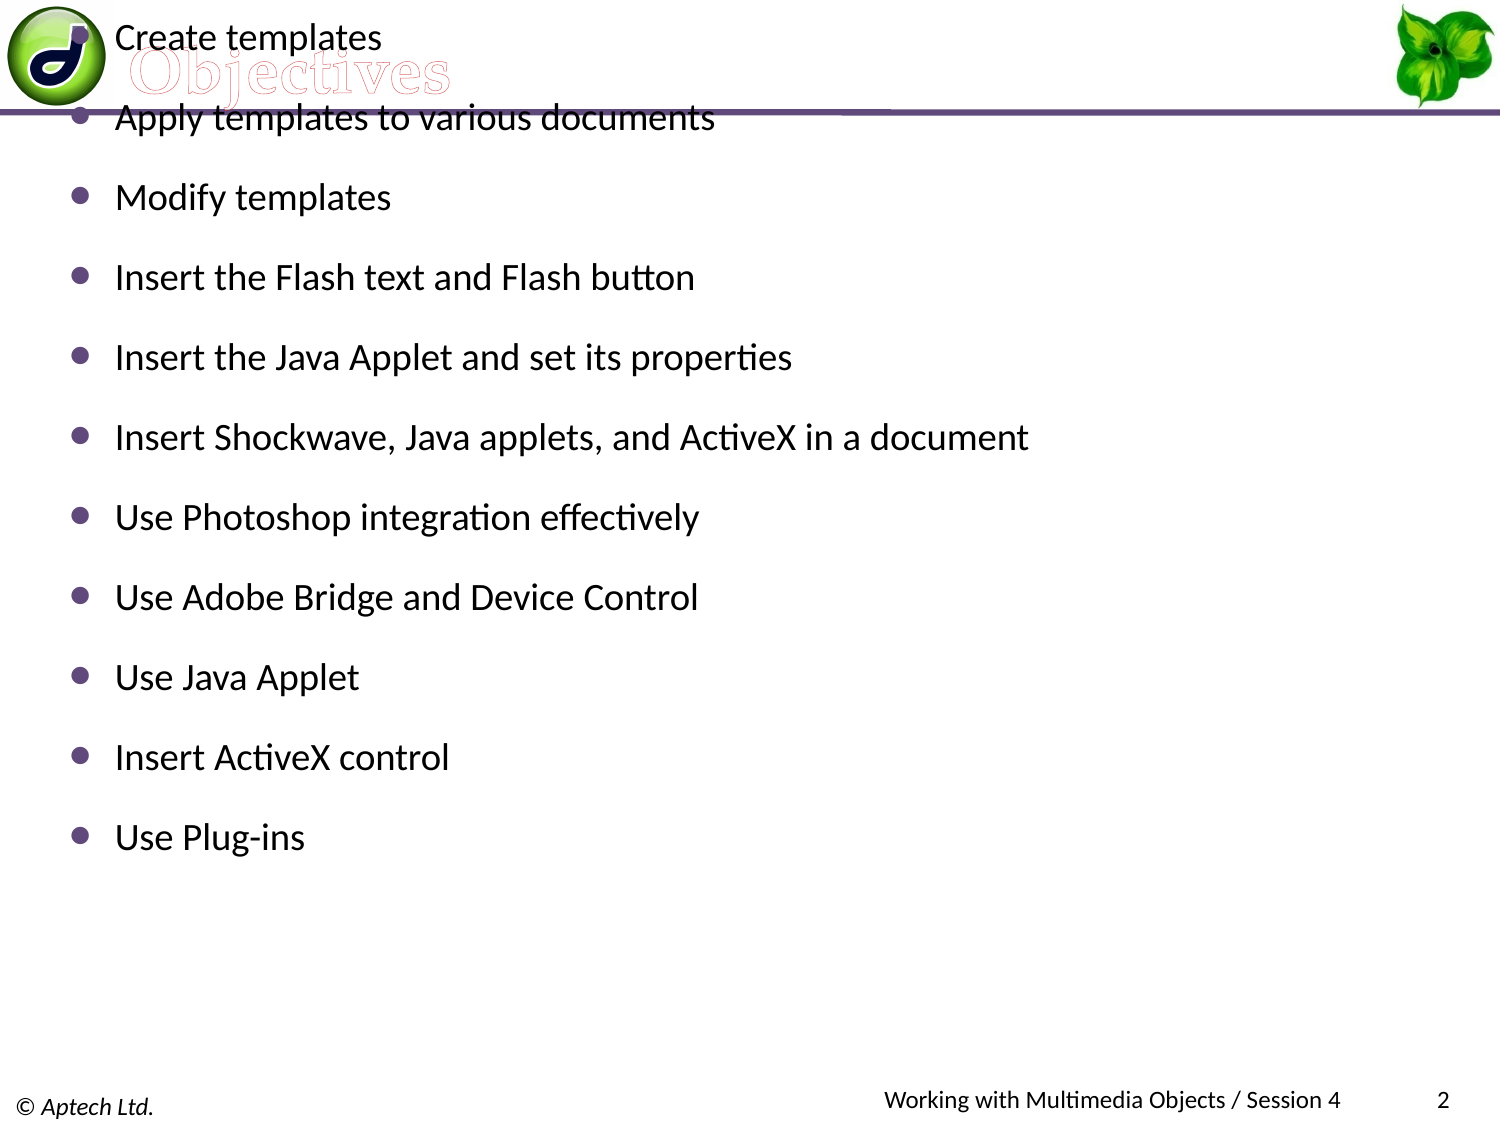

# Objectives
Create templates
Apply templates to various documents
Modify templates
Insert the Flash text and Flash button
Insert the Java Applet and set its properties
Insert Shockwave, Java applets, and ActiveX in a document
Use Photoshop integration effectively
Use Adobe Bridge and Device Control
Use Java Applet
Insert ActiveX control
Use Plug-ins
Working with Multimedia Objects / Session 4
2